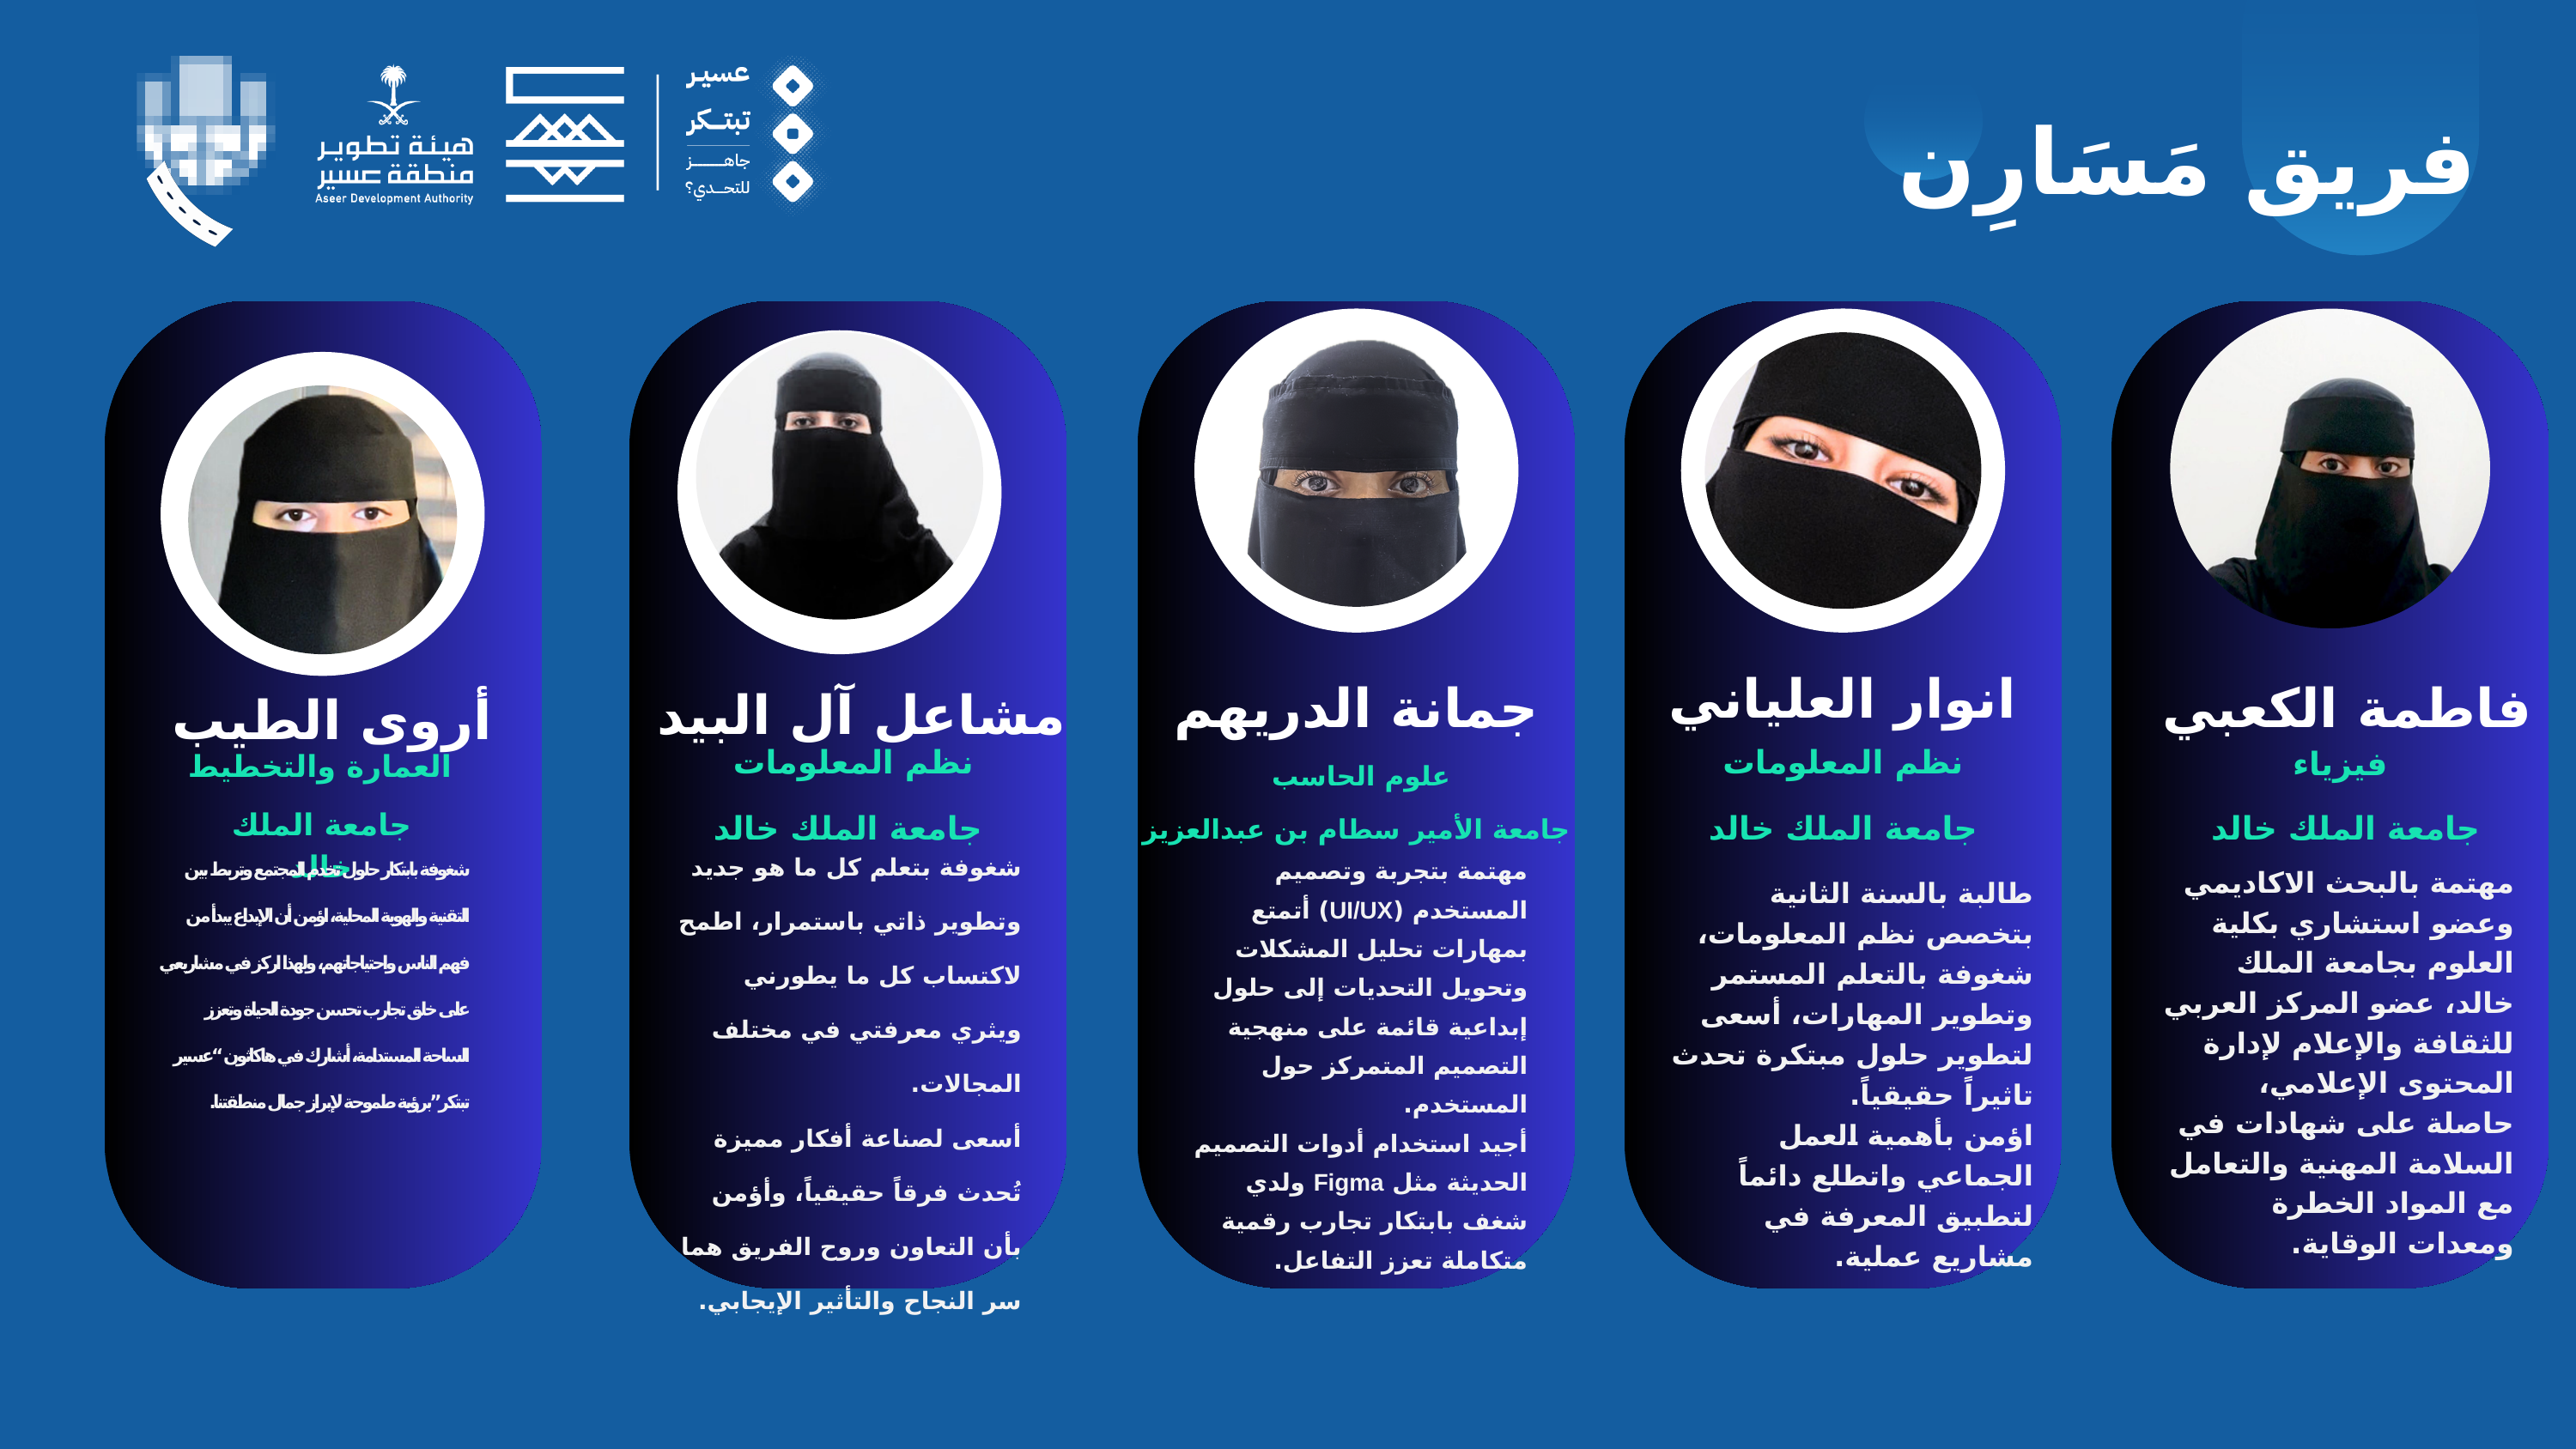

فريق مَسَارِن

انوار العلياني
جمانة الدريهم
فاطمة الكعبي
مشاعل آل البيد
أروى الطيب
نظم المعلومات
جامعة الملك خالد
نظم المعلومات
جامعة الملك خالد
 فيزياء
جامعة الملك خالد
علوم الحاسب
جامعة الأمير سطام بن عبدالعزيز
العمارة والتخطيط
جامعة الملك خالد
شغوفة بتعلم كل ما هو جديد وتطوير ذاتي باستمرار، اطمح لاكتساب كل ما يطورني ويثري معرفتي في مختلف المجالات.
أسعى لصناعة أفكار مميزة تُحدث فرقاً حقيقياً، وأؤمن بأن التعاون وروح الفريق هما سر النجاح والتأثير الإيجابي.
شغوفة بابتكار حلول تخدم المجتمع وتربط بين التقنية والهوية المحلية، اؤمن أن الإبداع يبدأ من فهم الناس واحتياجاتهم، ولهذا اركز في مشاريعي على خلق تجارب تحسن جودة الحياة وتعزز الساحة المستدامة، أشارك في هاكاثون “عسير تبتكر”برؤية طموحة لإبراز جمال منطقتنا.
مهتمة بتجربة وتصميم المستخدم (UI/UX) أتمتع بمهارات تحليل المشكلات وتحويل التحديات إلى حلول إبداعية قائمة على منهجية التصميم المتمركز حول المستخدم.
أجيد استخدام أدوات التصميم الحديثة مثل Figma ولدي شغف بابتكار تجارب رقمية متكاملة تعزز التفاعل.
مهتمة بالبحث الاكاديمي وعضو استشاري بكلية العلوم بجامعة الملك خالد، عضو المركز العربي للثقافة والإعلام لإدارة المحتوى الإعلامي، حاصلة على شهادات في السلامة المهنية والتعامل مع المواد الخطرة ومعدات الوقاية.
طالبة بالسنة الثانية بتخصص نظم المعلومات، شغوفة بالتعلم المستمر وتطوير المهارات، أسعى لتطوير حلول مبتكرة تحدث تاثيراً حقيقياً.
اؤمن بأهمية العمل الجماعي واتطلع دائماً لتطبيق المعرفة في مشاريع عملية.